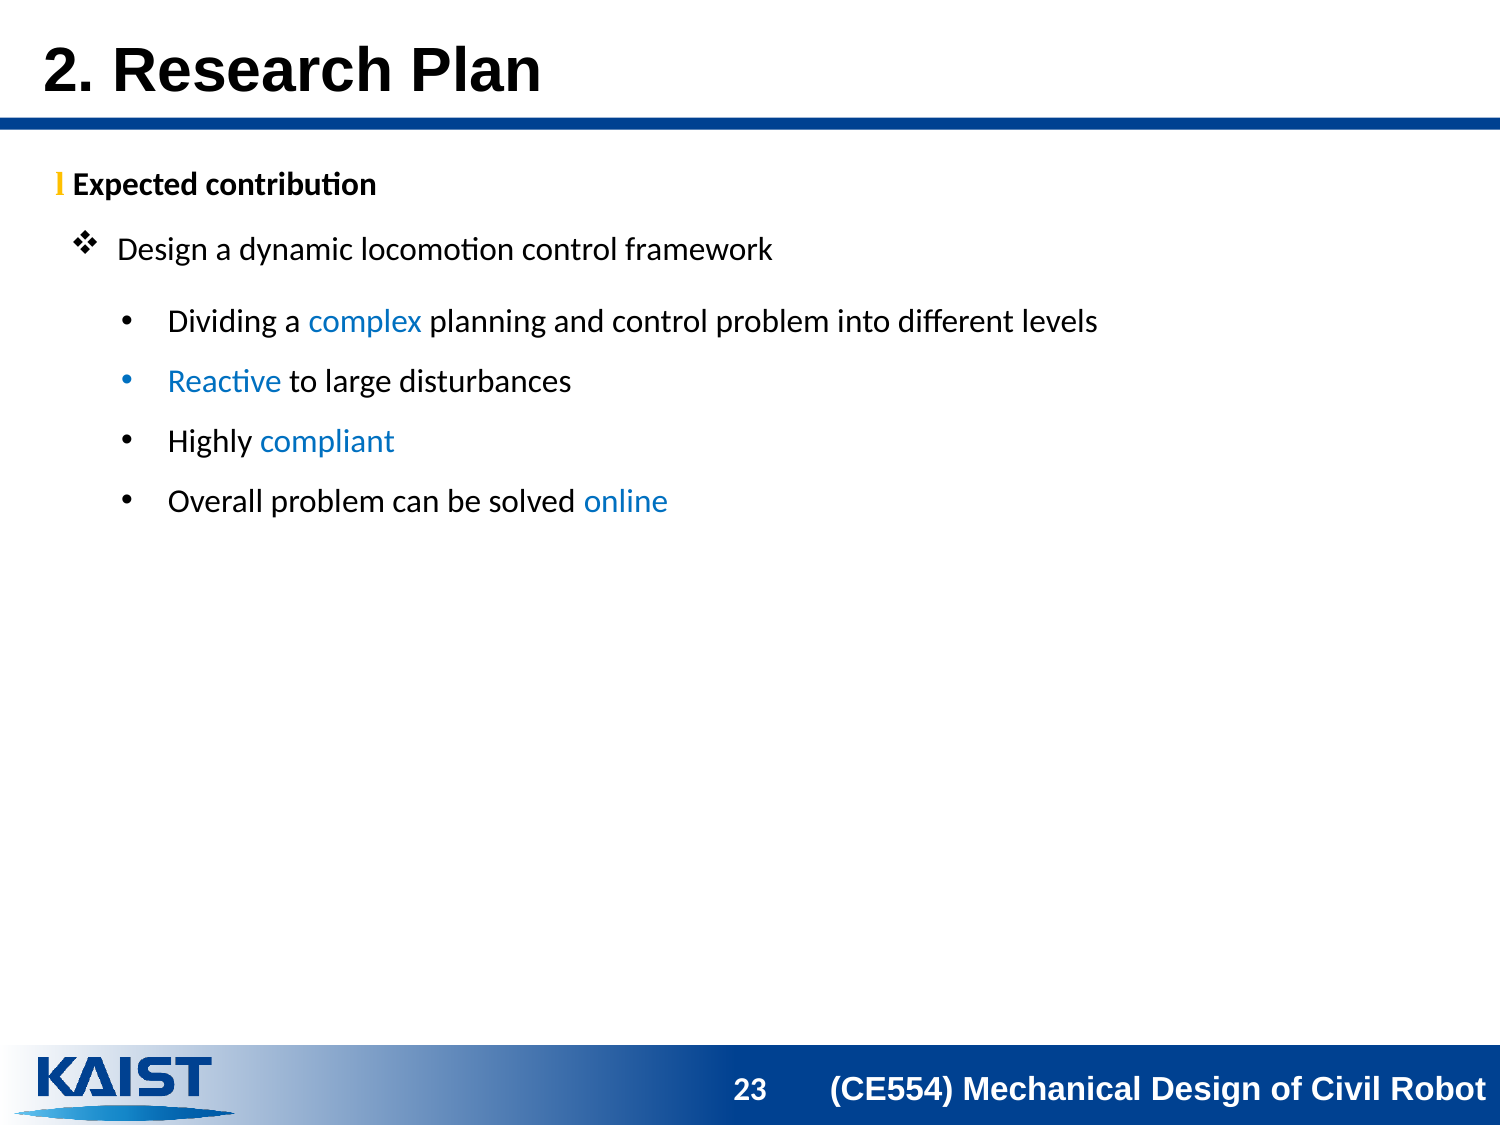

2. Research Plan
l Expected contribution
Design a dynamic locomotion control framework
Dividing a complex planning and control problem into different levels
Reactive to large disturbances
Highly compliant
Overall problem can be solved online